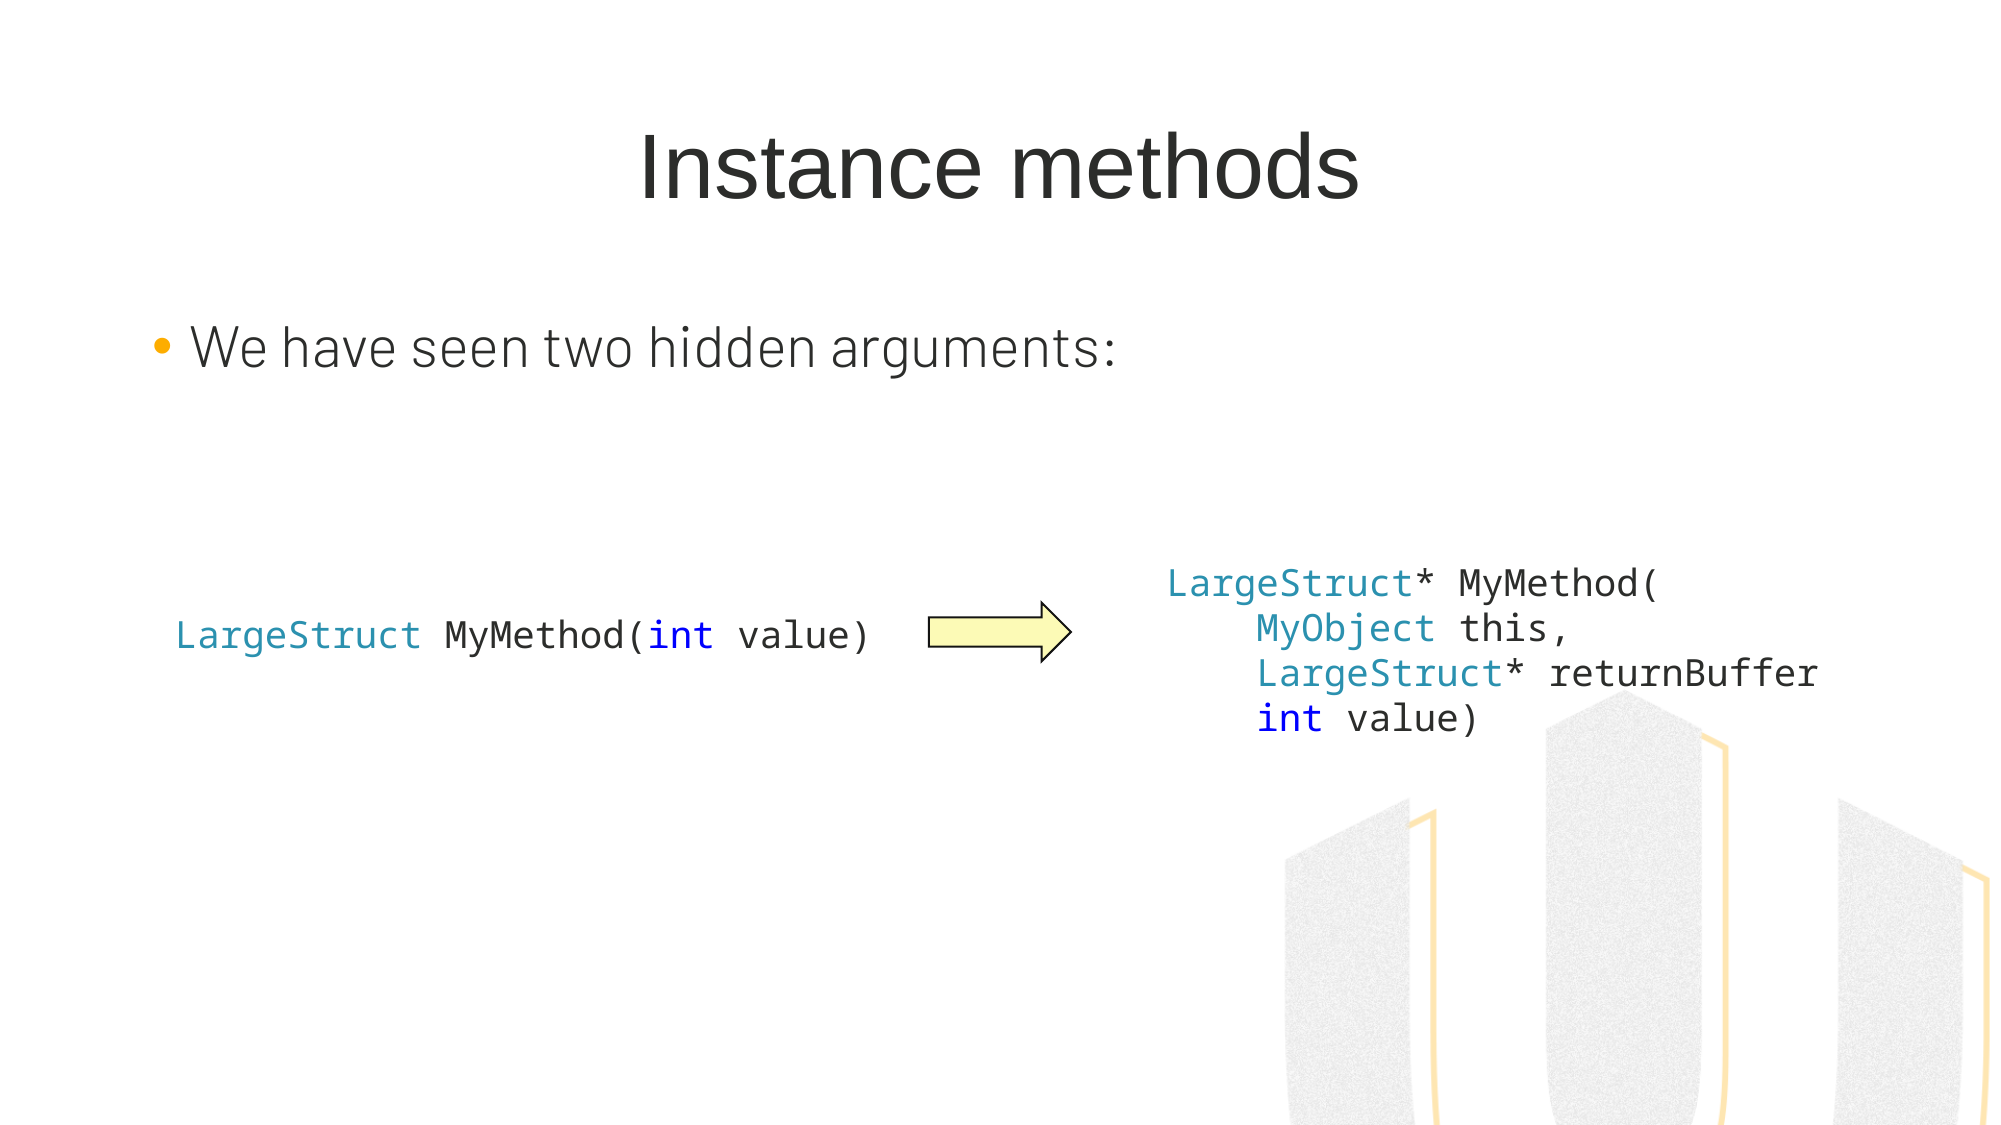

# Instance methods
We have seen two hidden arguments:

LargeStruct* MyMethod(
    MyObject this,
    LargeStruct* returnBuffer
    int value)

LargeStruct MyMethod(int value)